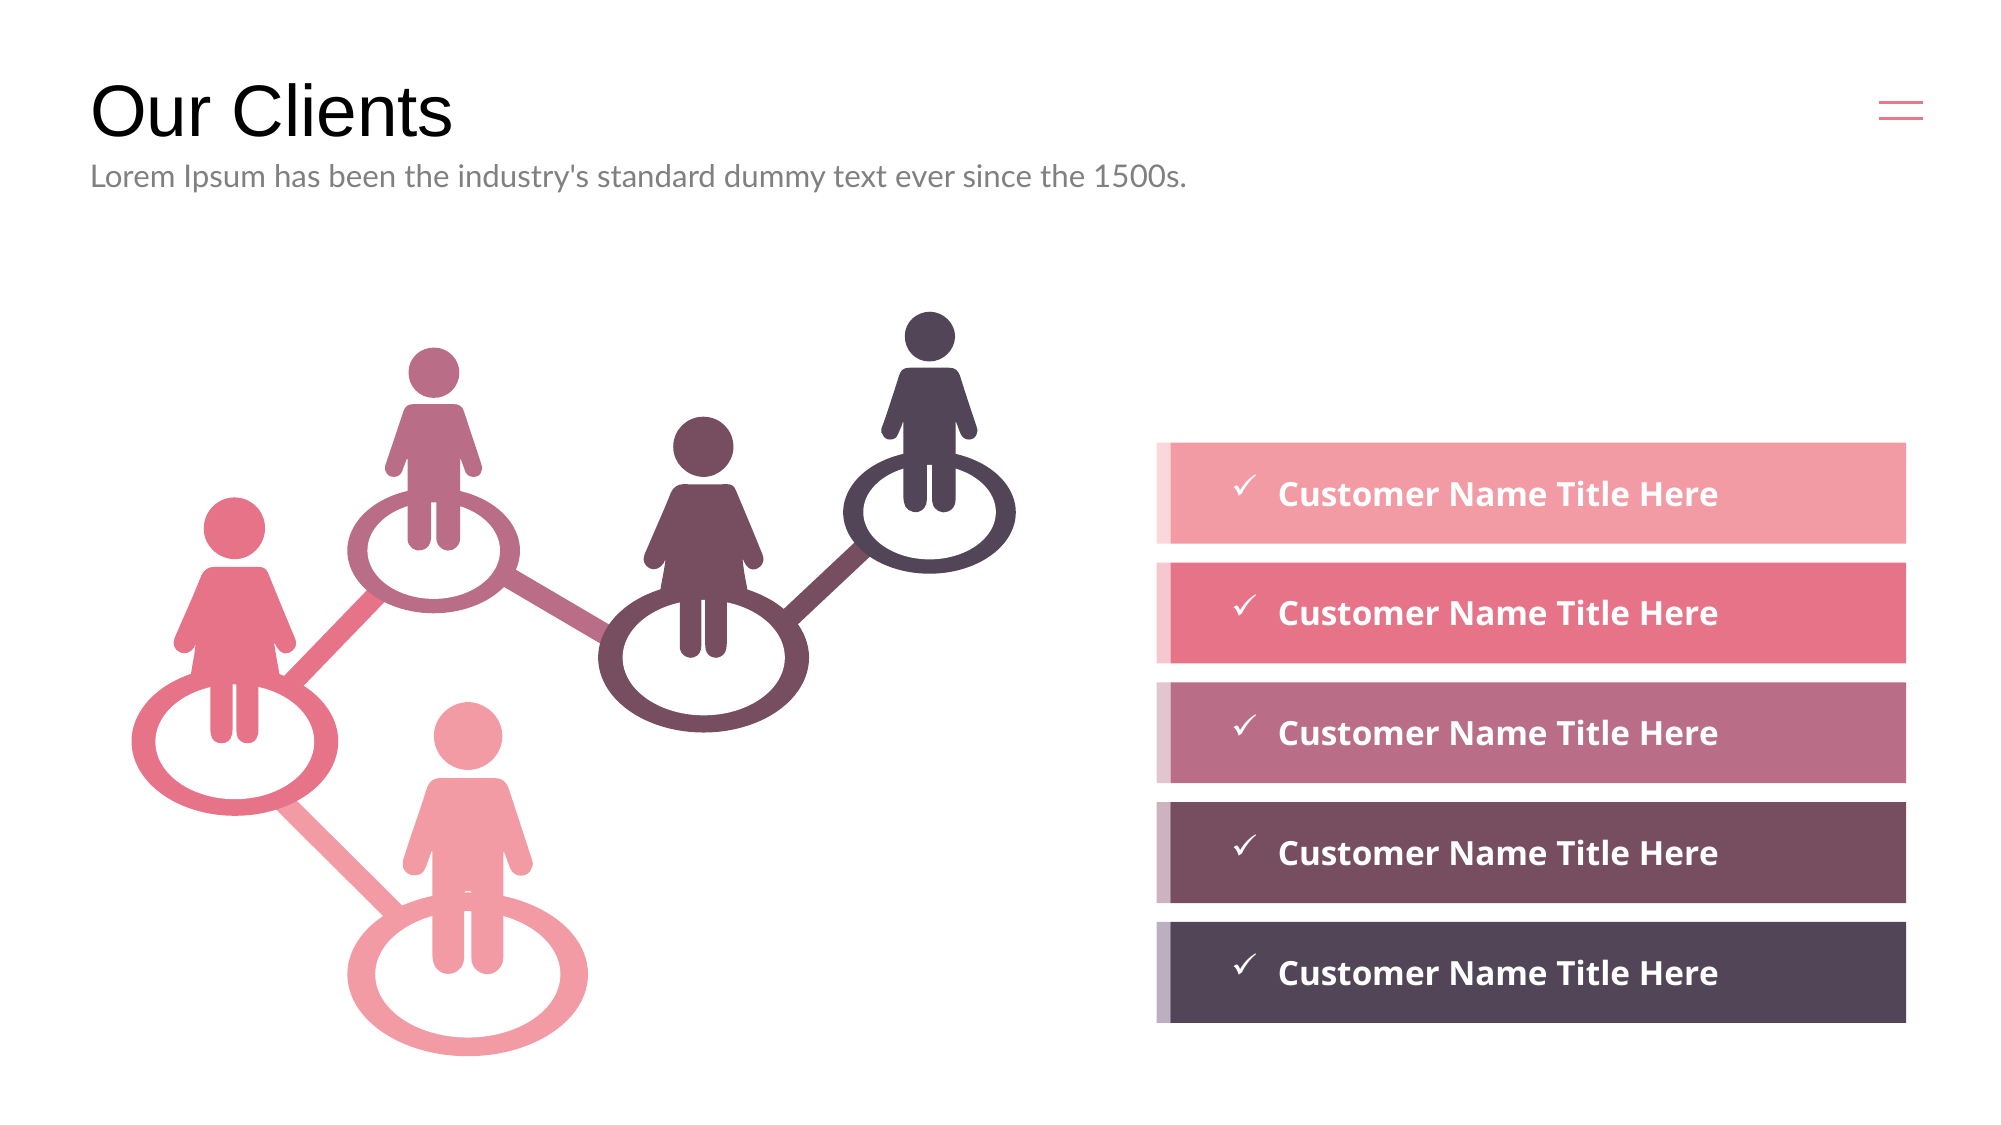

# Our Clients
Lorem Ipsum has been the industry's standard dummy text ever since the 1500s.

Customer Name Title Here

Customer Name Title Here

Customer Name Title Here

Customer Name Title Here

Customer Name Title Here